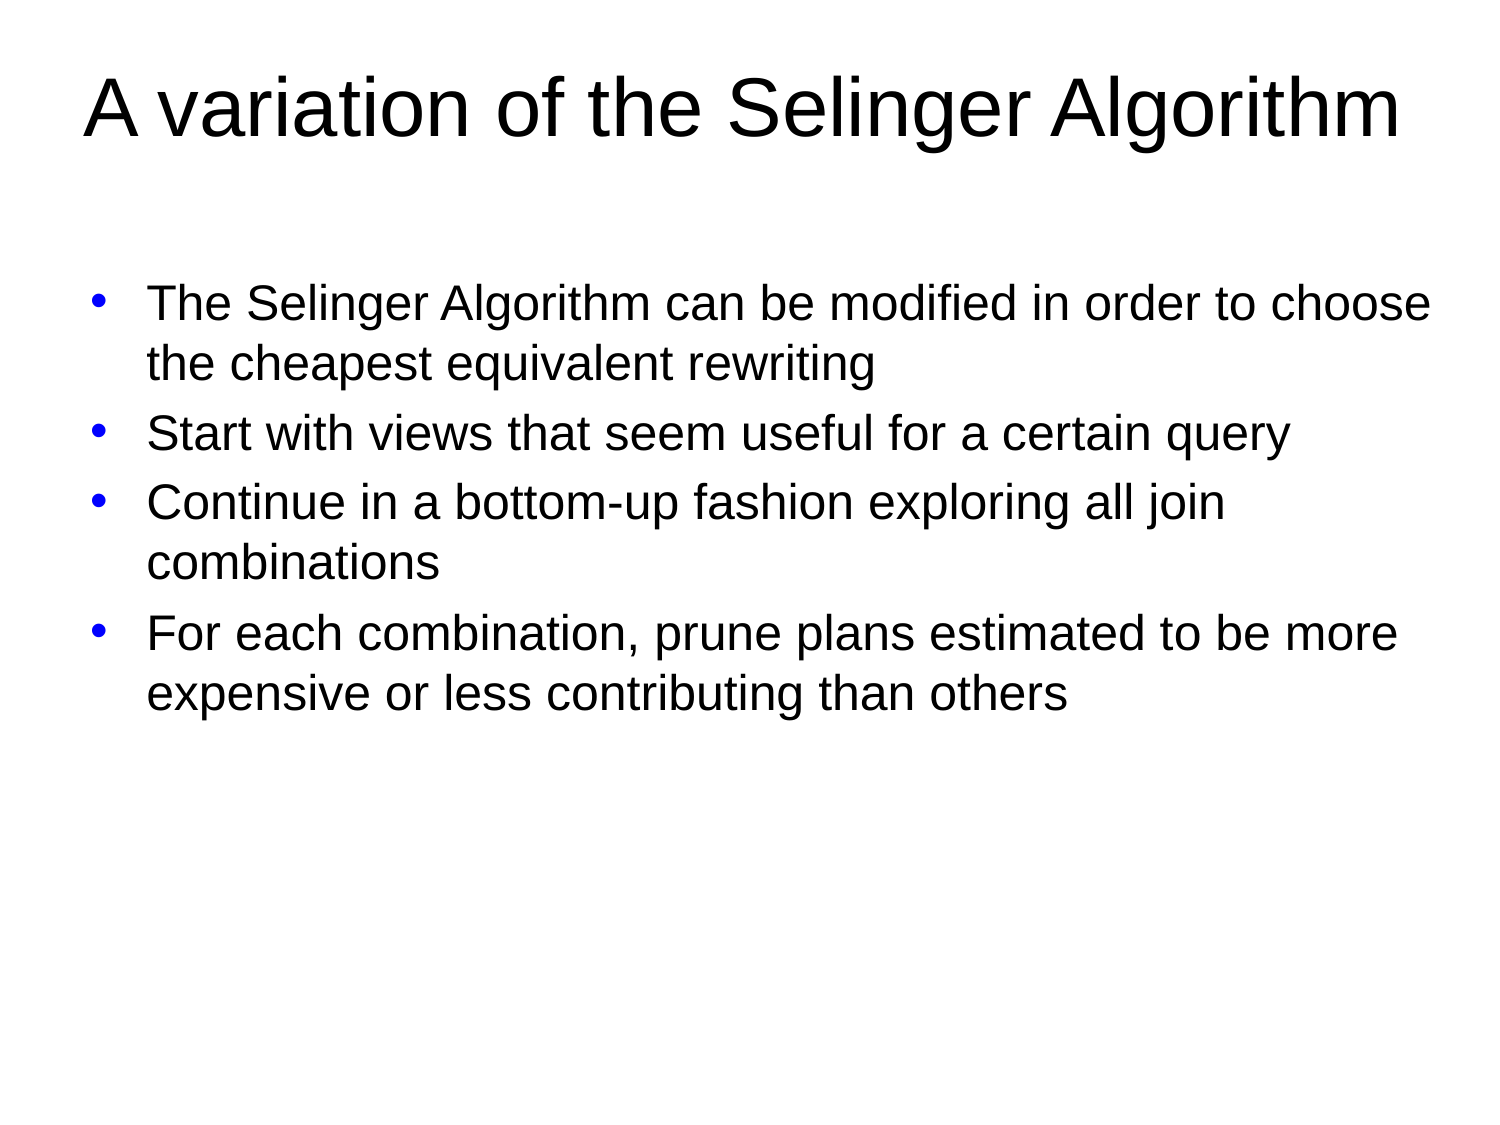

# A variation of the Selinger Algorithm
The Selinger Algorithm can be modified in order to choose the cheapest equivalent rewriting
Start with views that seem useful for a certain query
Continue in a bottom-up fashion exploring all join combinations
For each combination, prune plans estimated to be more expensive or less contributing than others